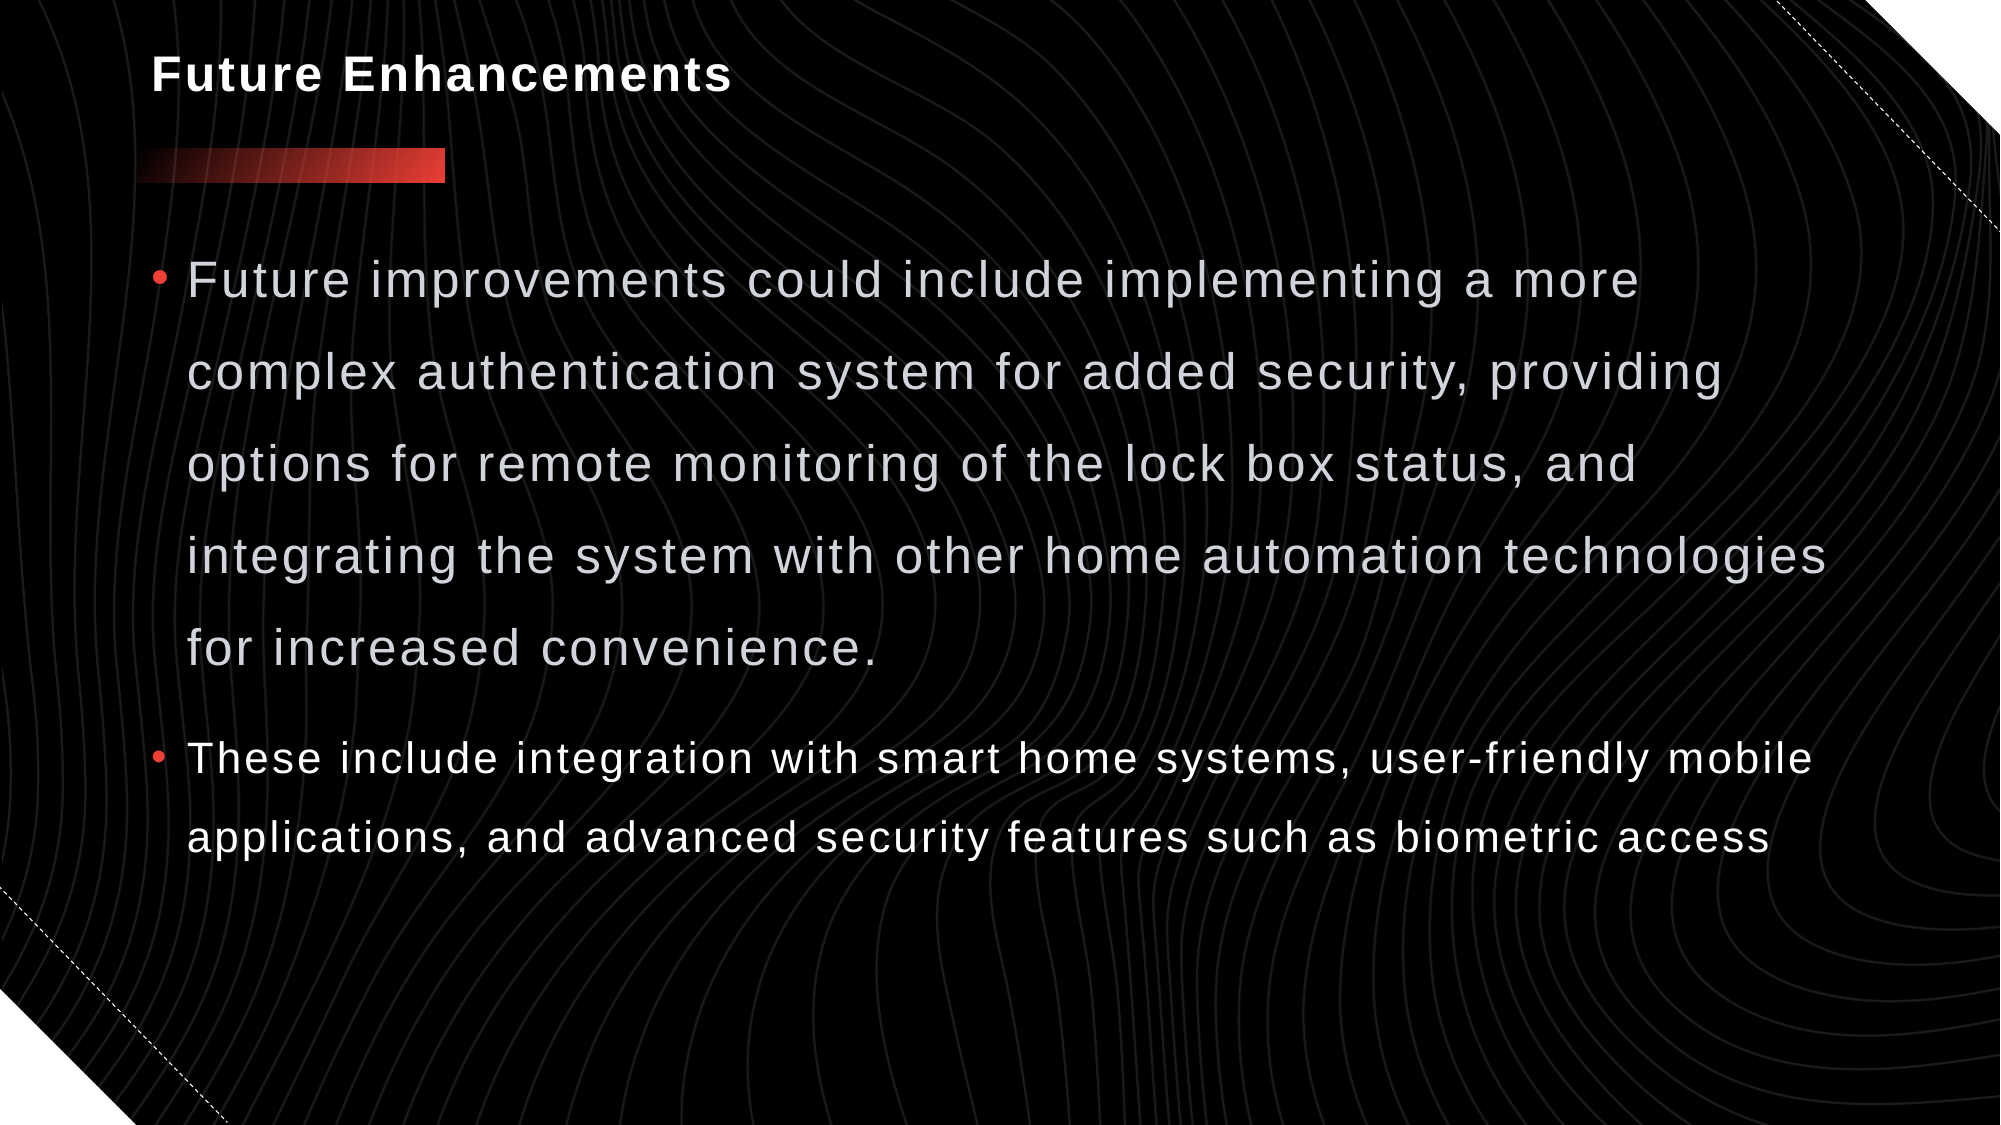

# Future Enhancements
Future improvements could include implementing a more complex authentication system for added security, providing options for remote monitoring of the lock box status, and integrating the system with other home automation technologies for increased convenience.
These include integration with smart home systems, user-friendly mobile applications, and advanced security features such as biometric access